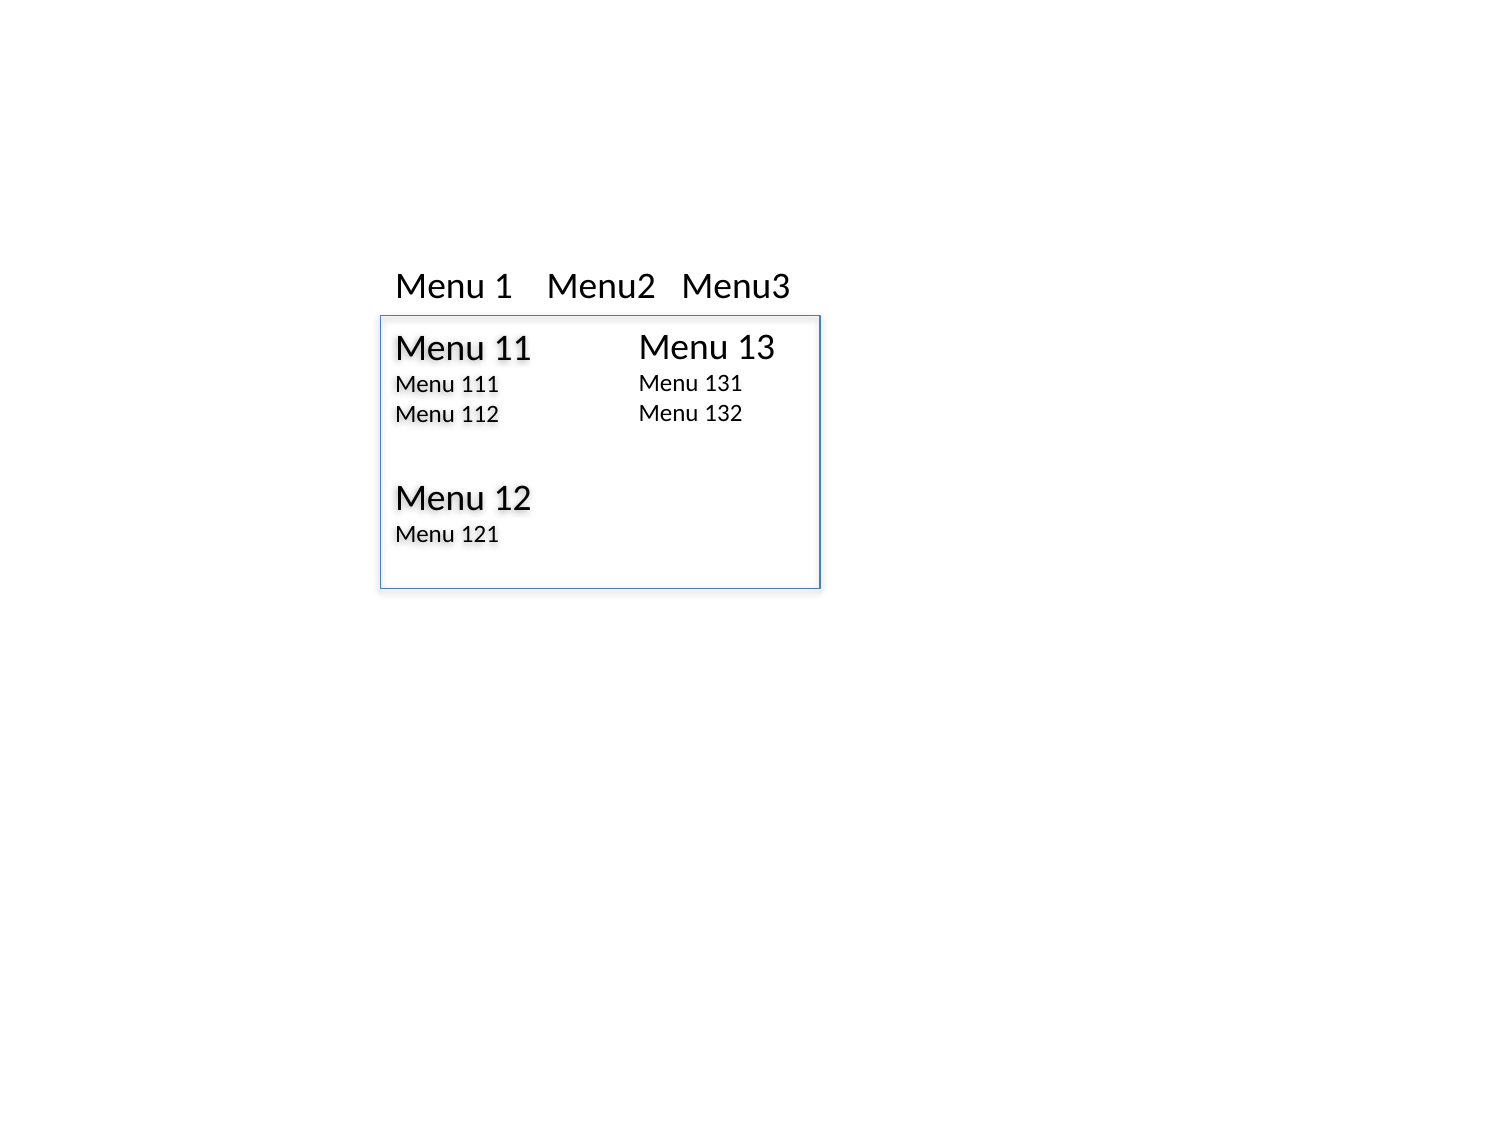

Menu 1    Menu2   Menu3

Menu 13
Menu 131
Menu 132

Menu 11
Menu 111
Menu 112

Menu 12
Menu 121